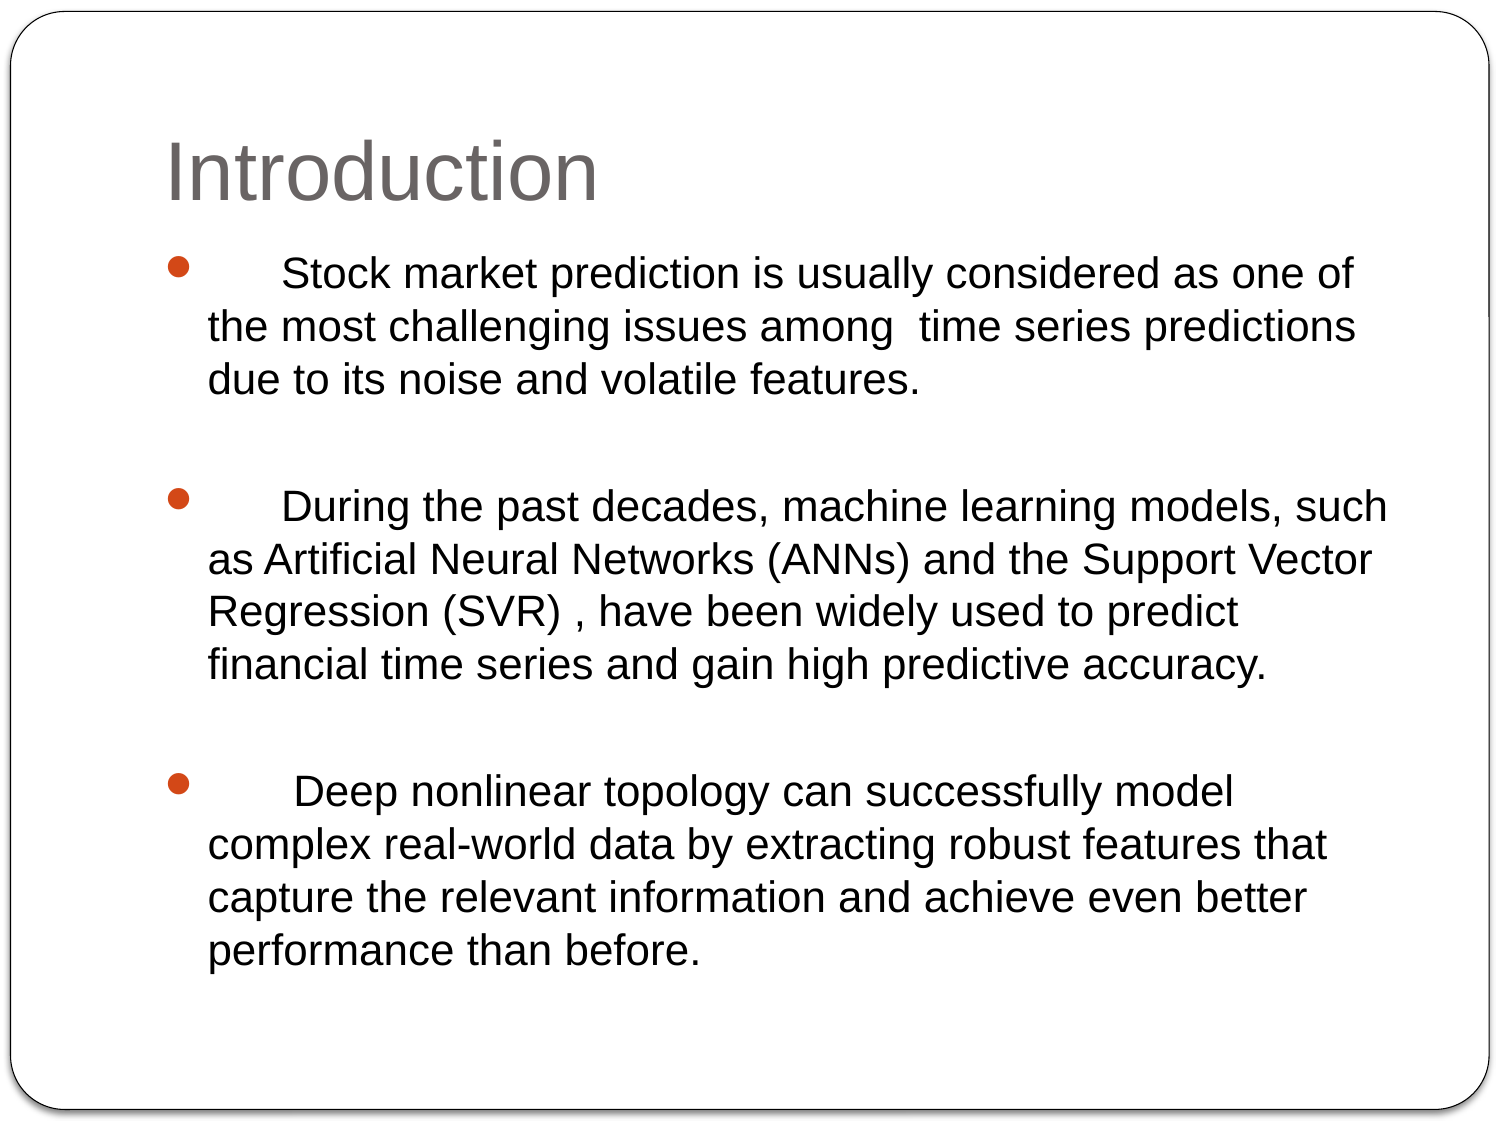

# Introduction
      Stock market prediction is usually considered as one of the most challenging issues among  time series predictions due to its noise and volatile features.

      During the past decades, machine learning models, such as Artificial Neural Networks (ANNs) and the Support Vector Regression (SVR) , have been widely used to predict financial time series and gain high predictive accuracy.

       Deep nonlinear topology can successfully model complex real-world data by extracting robust features that capture the relevant information and achieve even better performance than before.